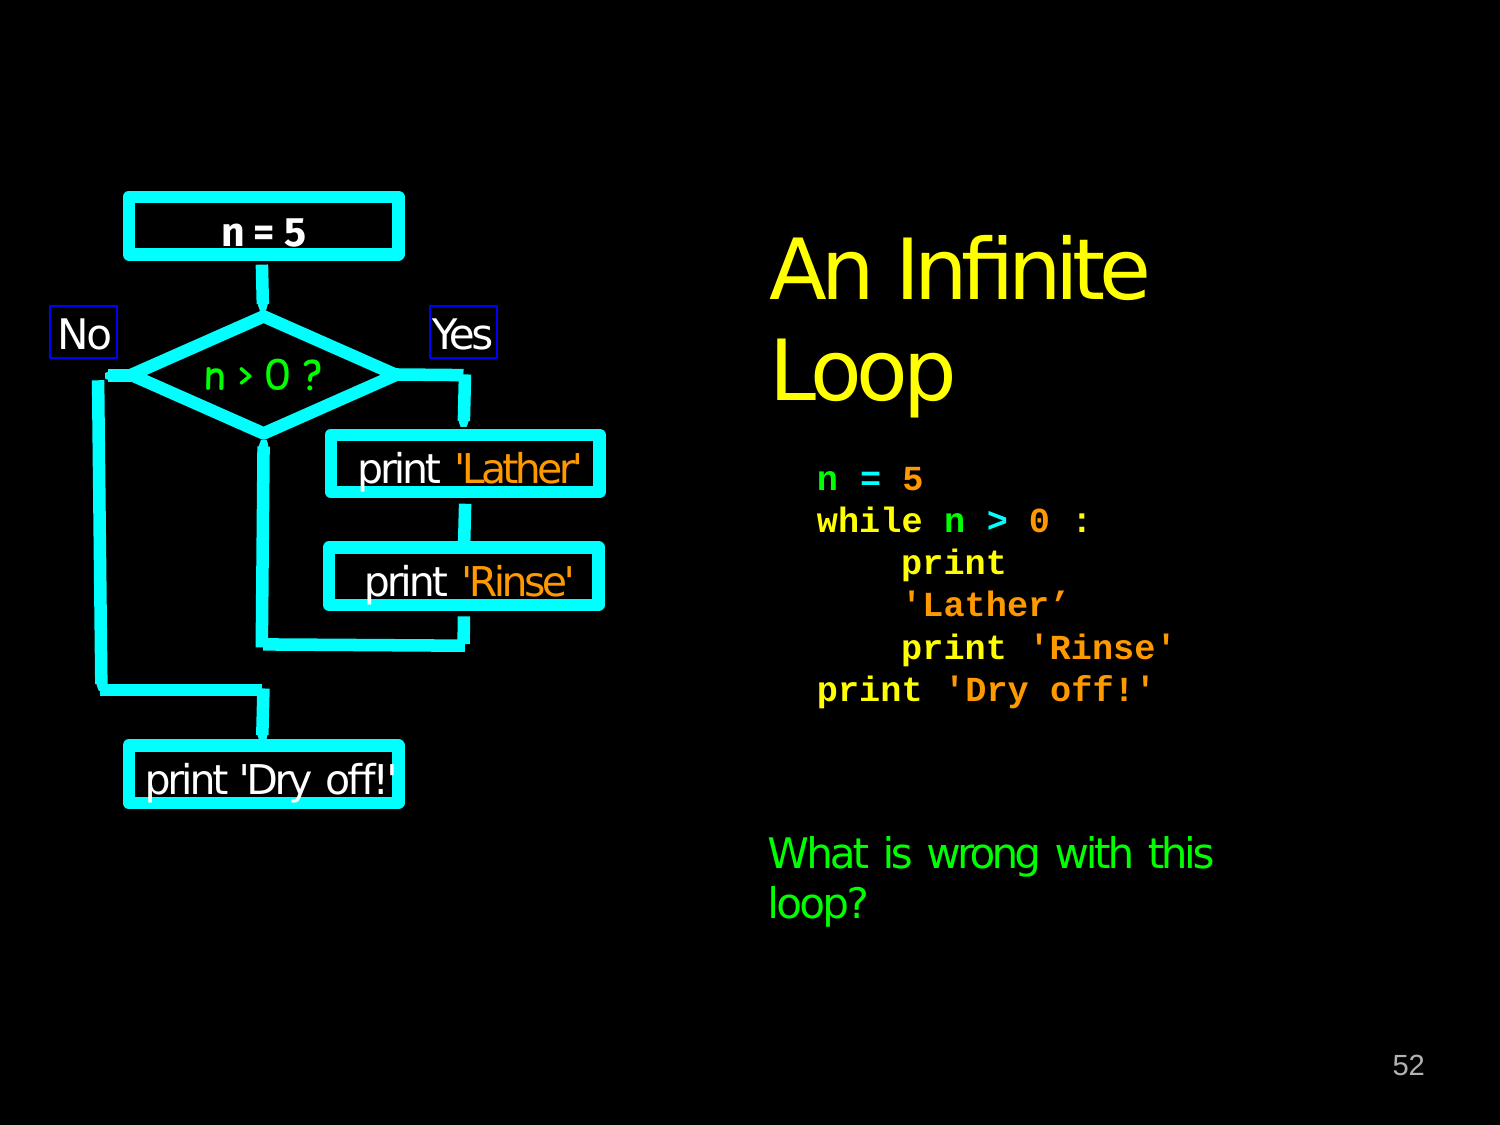

n = 5
# An Infinite Loop

No
Yes

n > 0 ?

print 'Lather'

n	=	5
while n	>	0 :
print 'Lather’  print 'Rinse'
print 'Dry off!'

print 'Rinse'

print 'Dry off!'
What is wrong with this loop?
52